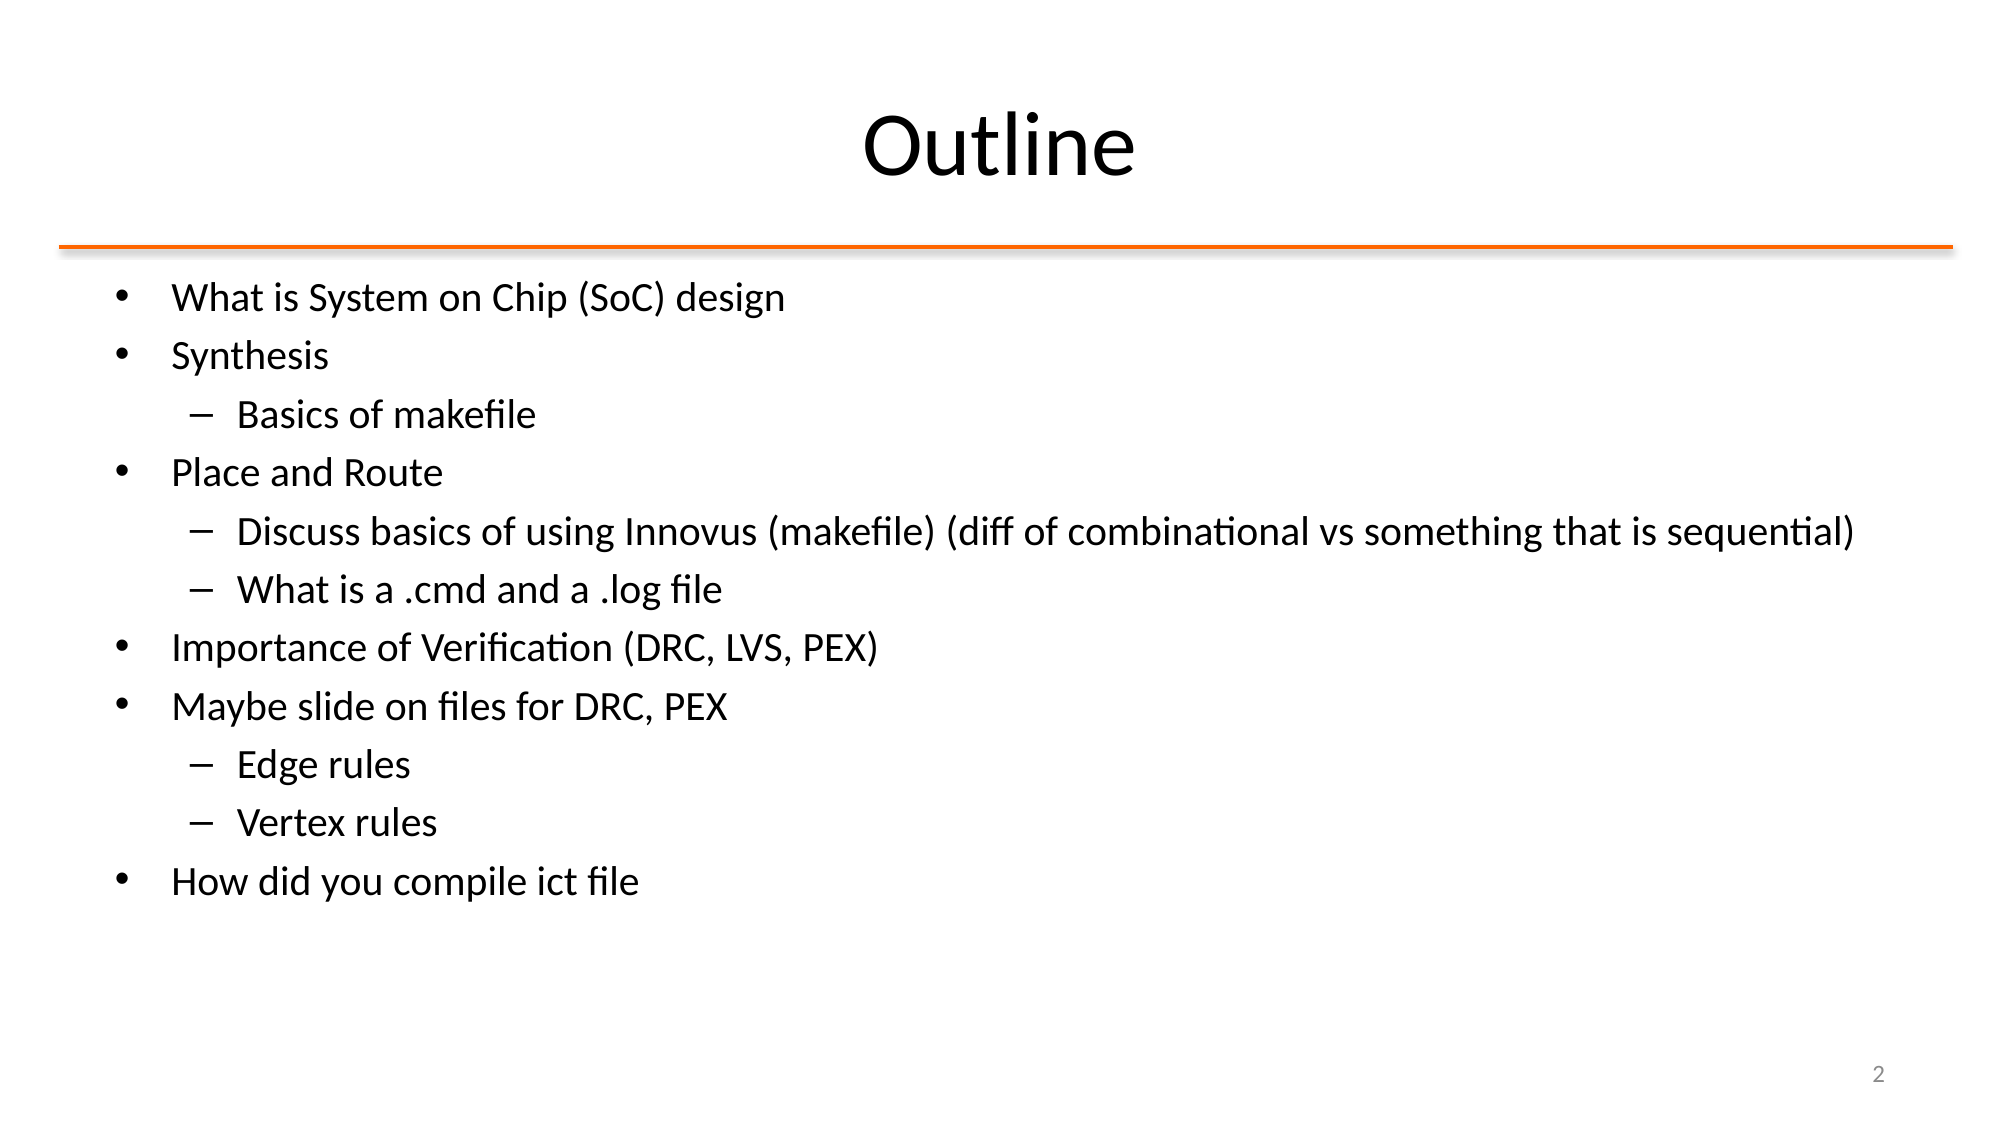

# Outline
What is System on Chip (SoC) design
Synthesis
Basics of makefile
Place and Route
Discuss basics of using Innovus (makefile) (diff of combinational vs something that is sequential)
What is a .cmd and a .log file
Importance of Verification (DRC, LVS, PEX)
Maybe slide on files for DRC, PEX
Edge rules
Vertex rules
How did you compile ict file
2